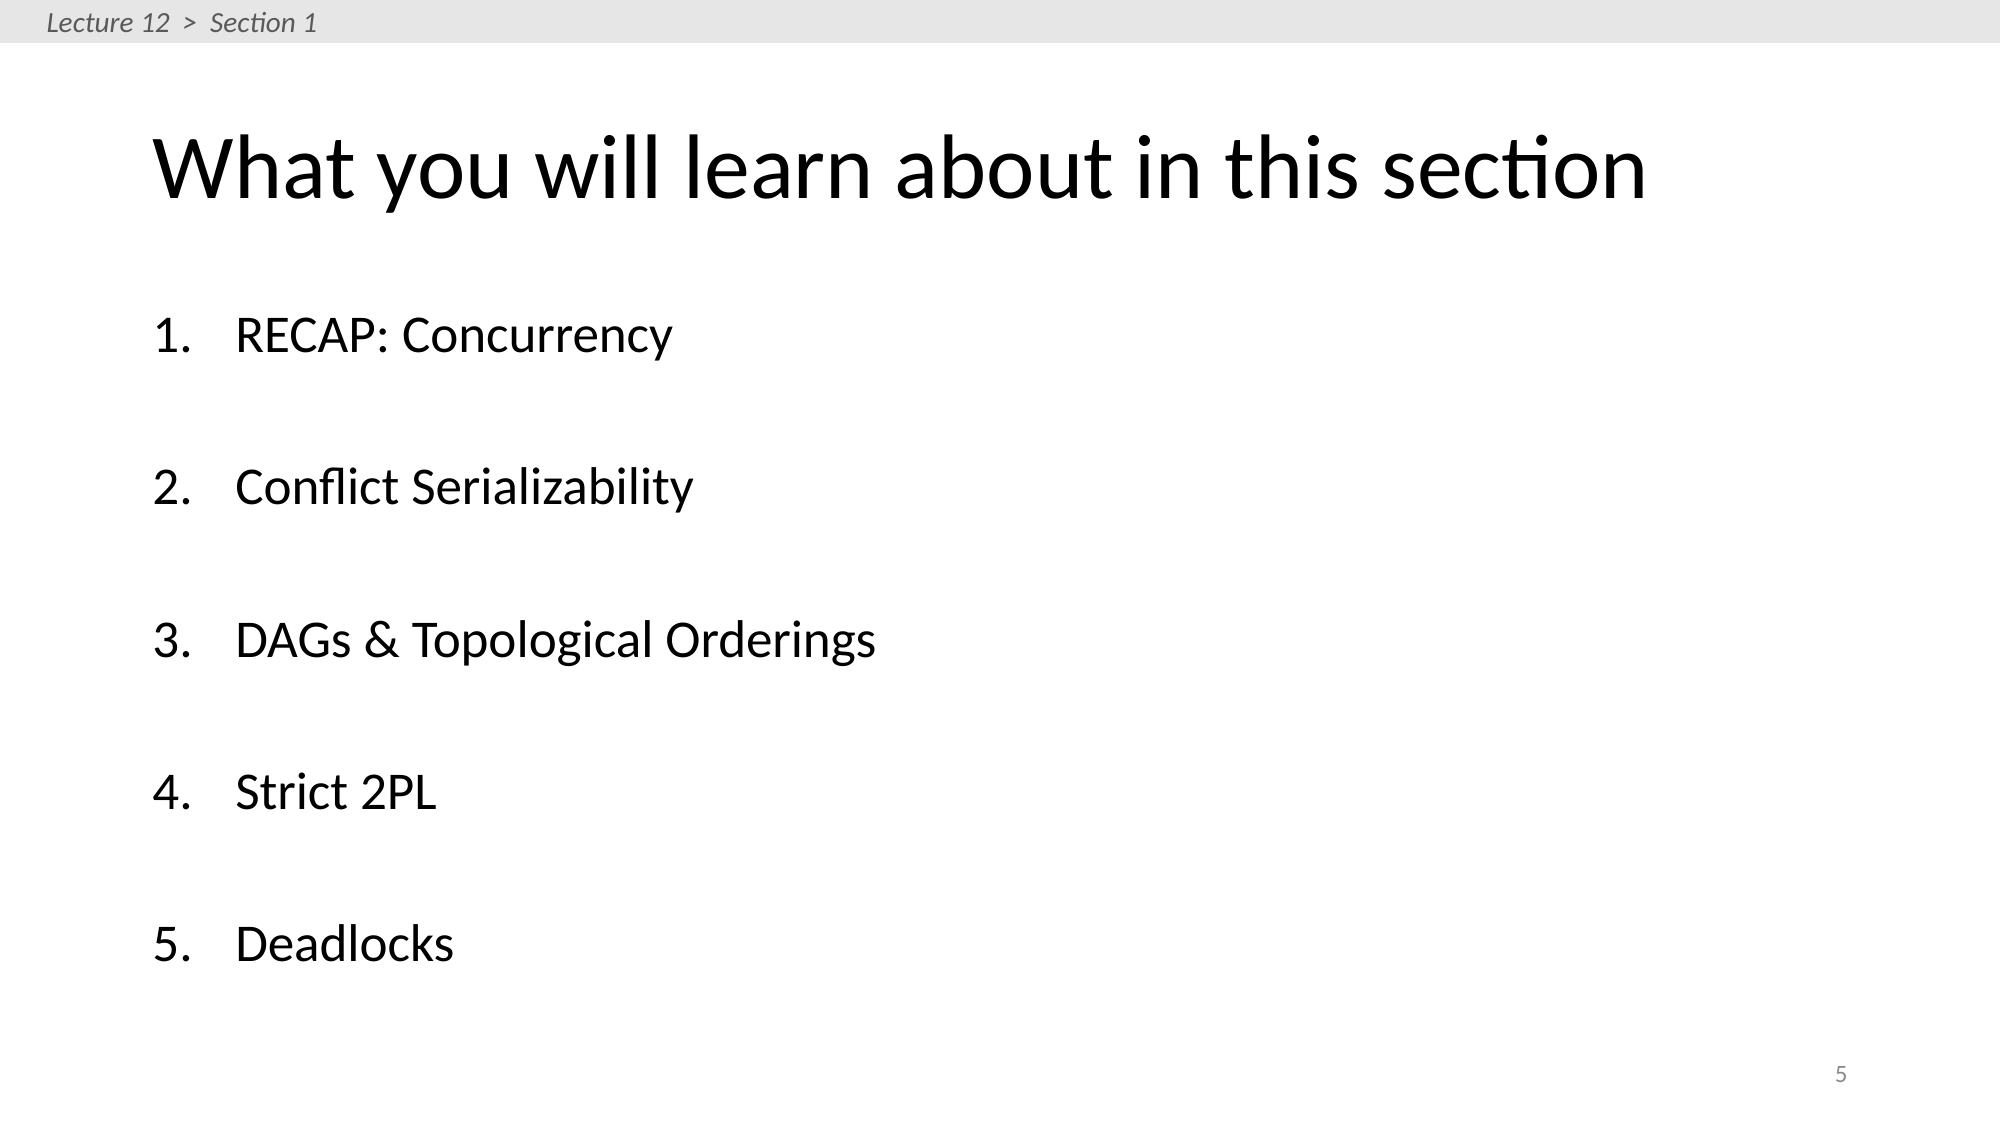

Lecture 12  >  Section 1
# What you will learn about in this section
RECAP: Concurrency

Conflict Serializability

DAGs & Topological Orderings

Strict 2PL

Deadlocks
5